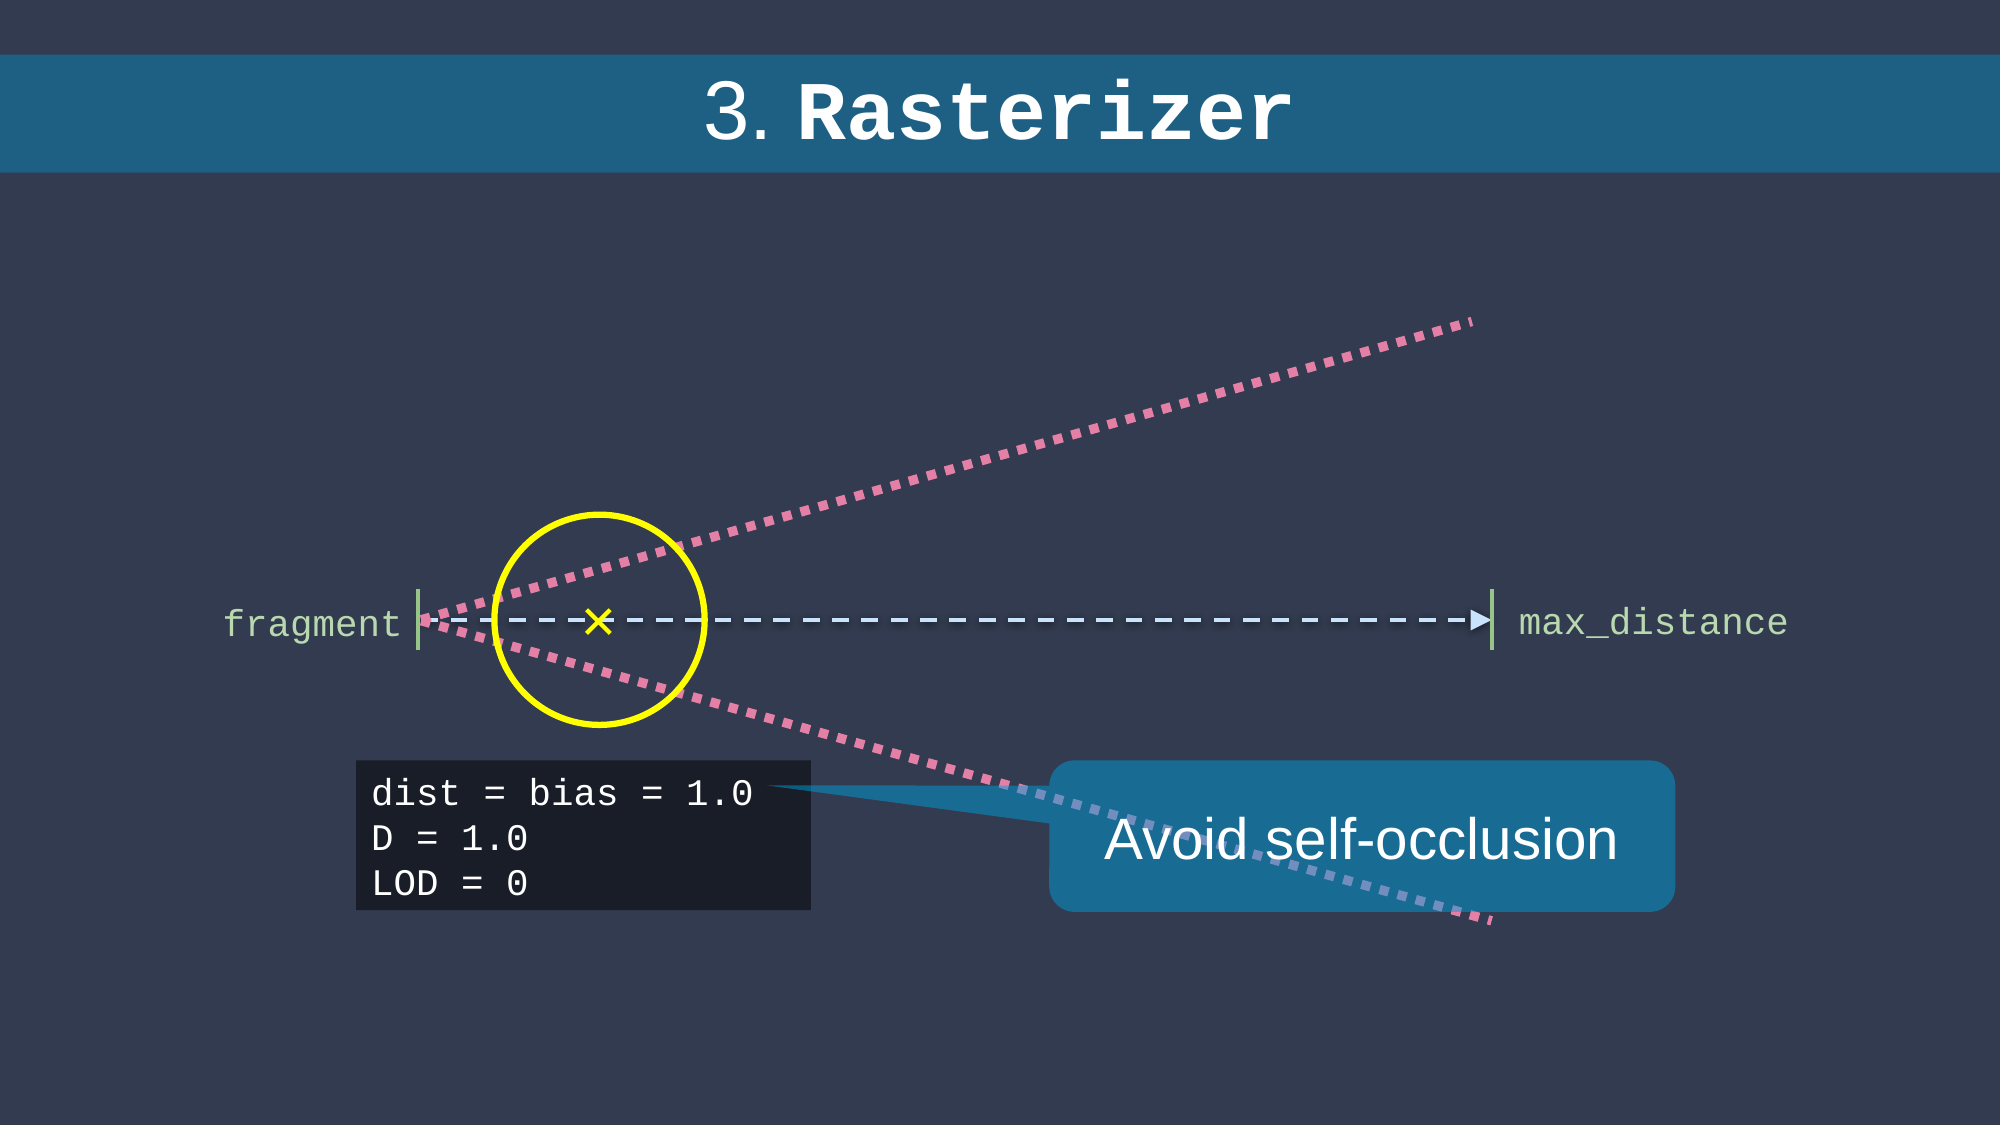

3. Rasterizer

max_distance
fragment
dist = bias = 1.0
D = 1.0
LOD = 0
Avoid self-occlusion